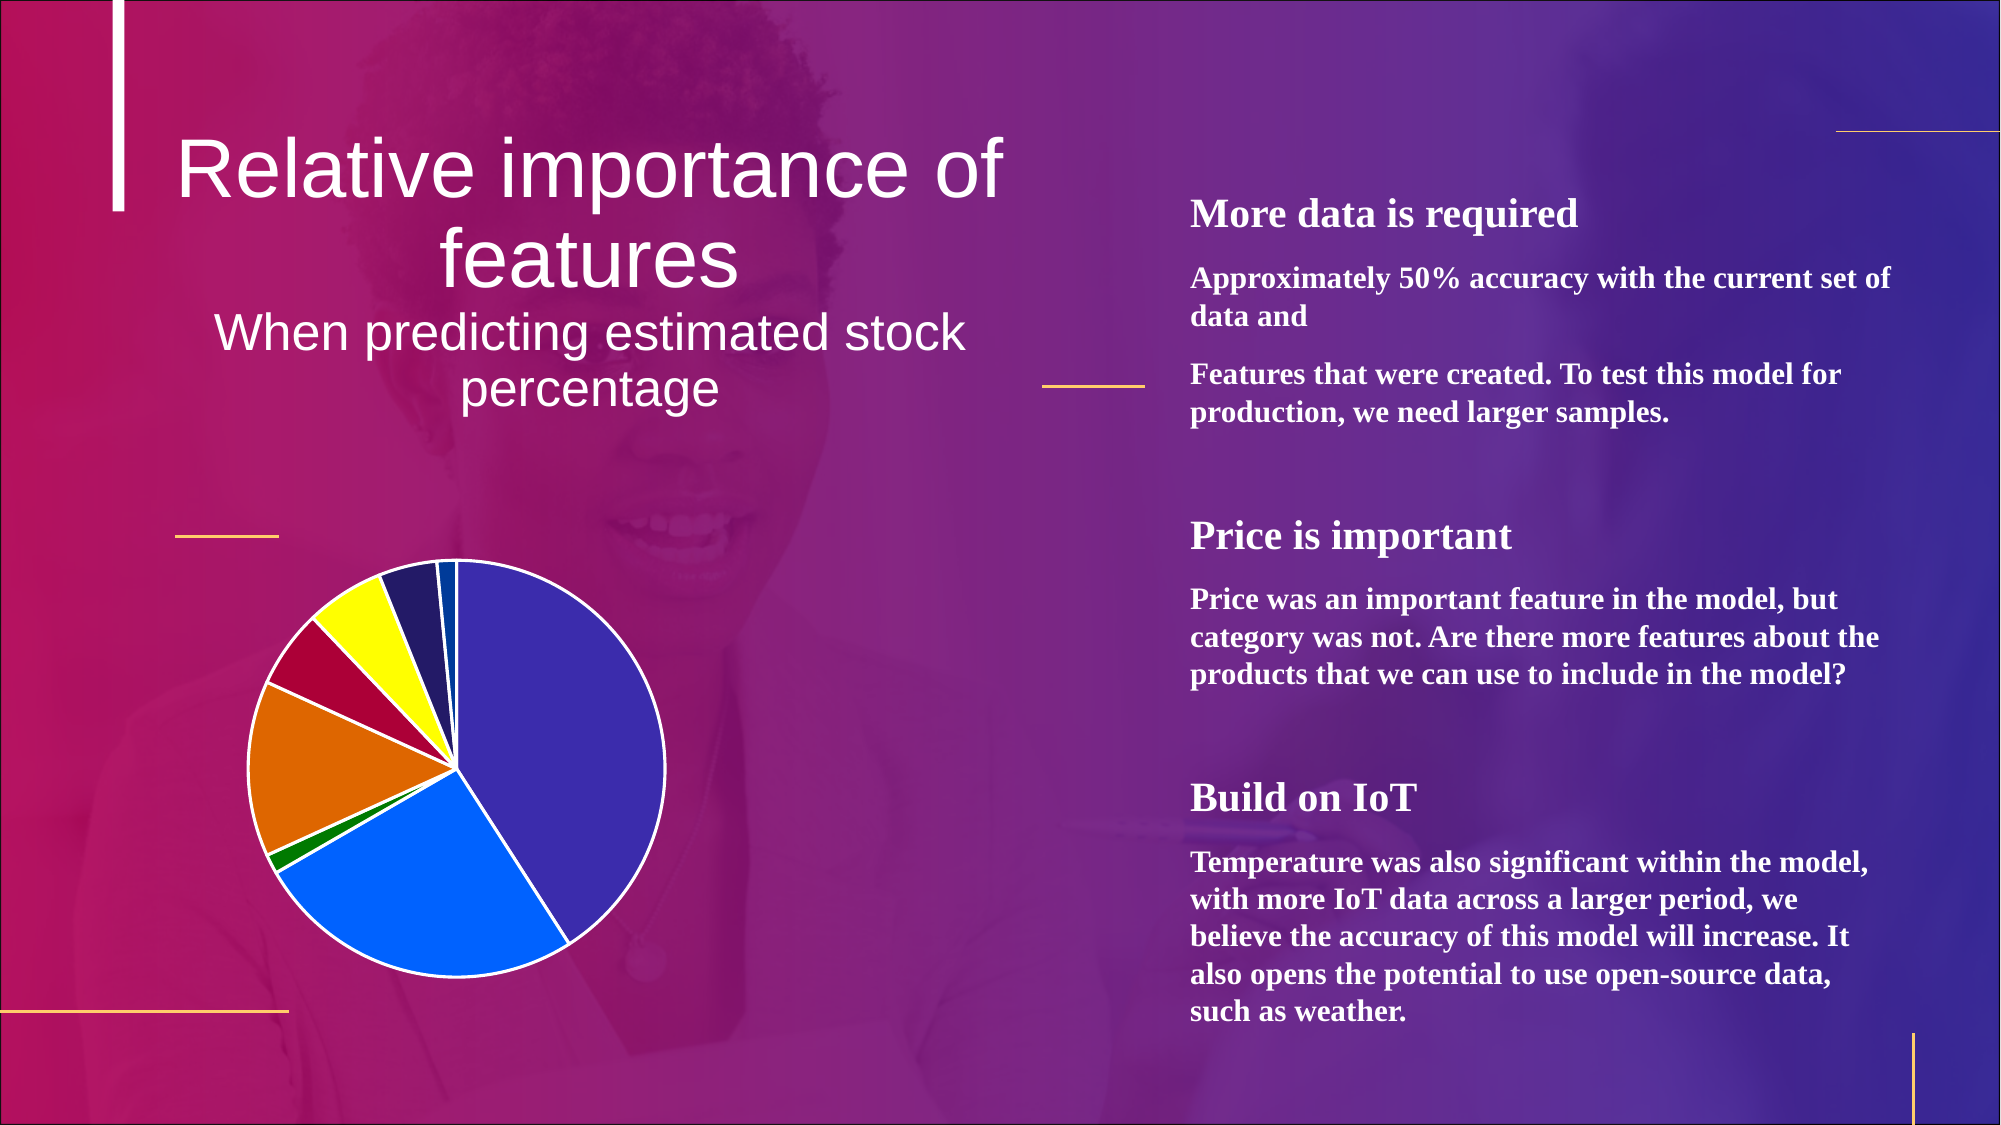

More data is required
Approximately 50% accuracy with the current set of data and
Features that were created. To test this model for production, we need larger samples.

Price is important
Price was an important feature in the model, but category was not. Are there more features about the products that we can use to include in the model?

Build on IoT
Temperature was also significant within the model, with more IoT data across a larger period, we believe the accuracy of this model will increase. It also opens the potential to use open-source data, such as weather.
Relative importance of features
When predicting estimated stock percentage

### Chart

| Category | Column1 |
|---|---|
|  | 27.0 |
|  | 17.0 |
|  | 1.0 |
|  | 9.0 |
|  | 4.0 |
|  | 4.0 |
| Week | 3.0 |
| Hour | 1.0 |